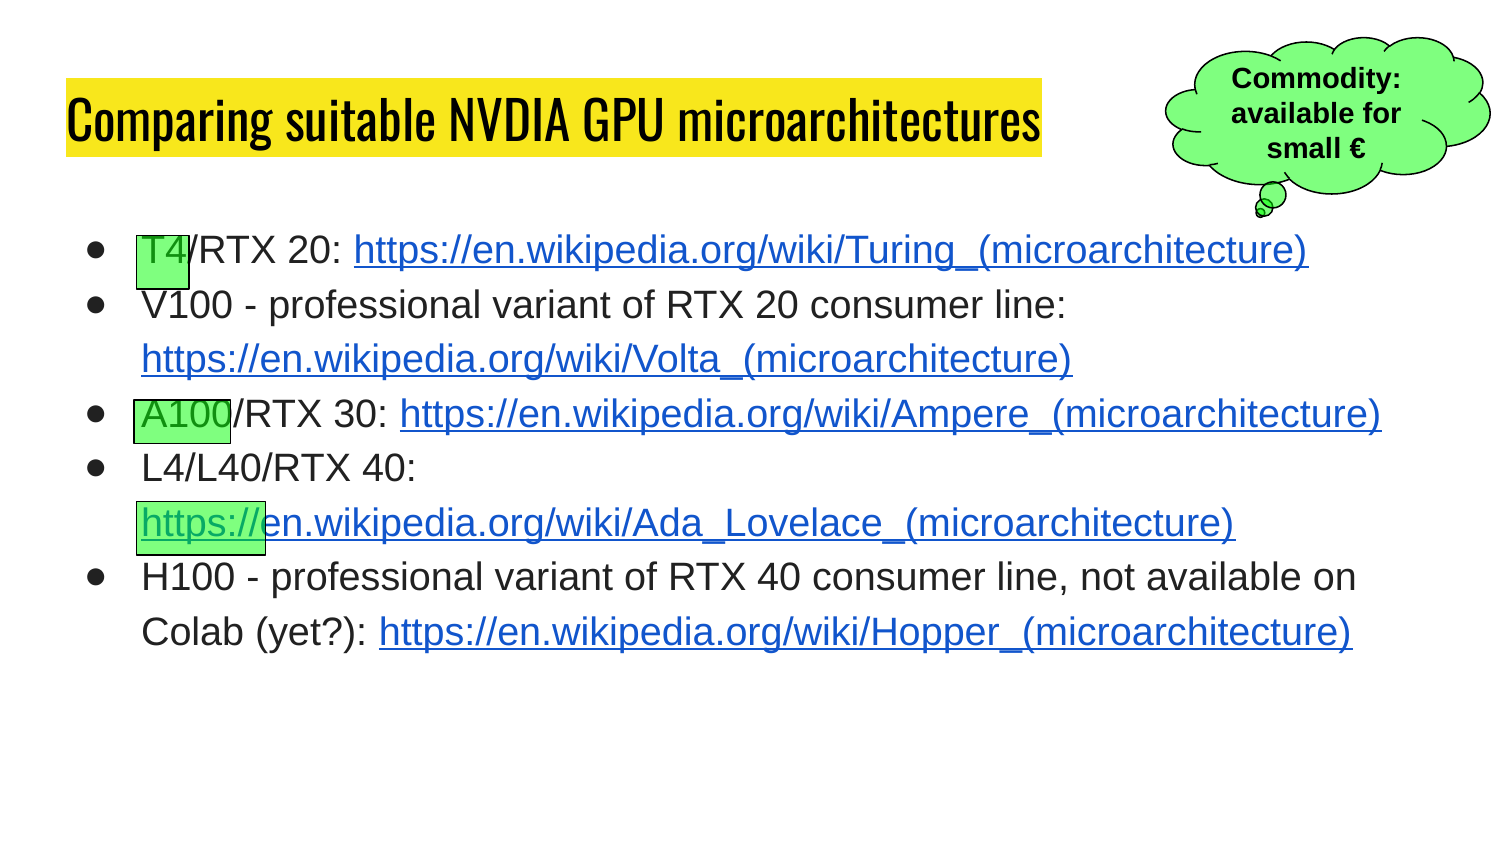

Commodity: available for small €
# Comparing suitable NVDIA GPU microarchitectures
T4/RTX 20: https://en.wikipedia.org/wiki/Turing_(microarchitecture)
V100 - professional variant of RTX 20 consumer line: https://en.wikipedia.org/wiki/Volta_(microarchitecture)
A100/RTX 30: https://en.wikipedia.org/wiki/Ampere_(microarchitecture)
L4/L40/RTX 40: https://en.wikipedia.org/wiki/Ada_Lovelace_(microarchitecture)
H100 - professional variant of RTX 40 consumer line, not available on Colab (yet?): https://en.wikipedia.org/wiki/Hopper_(microarchitecture)